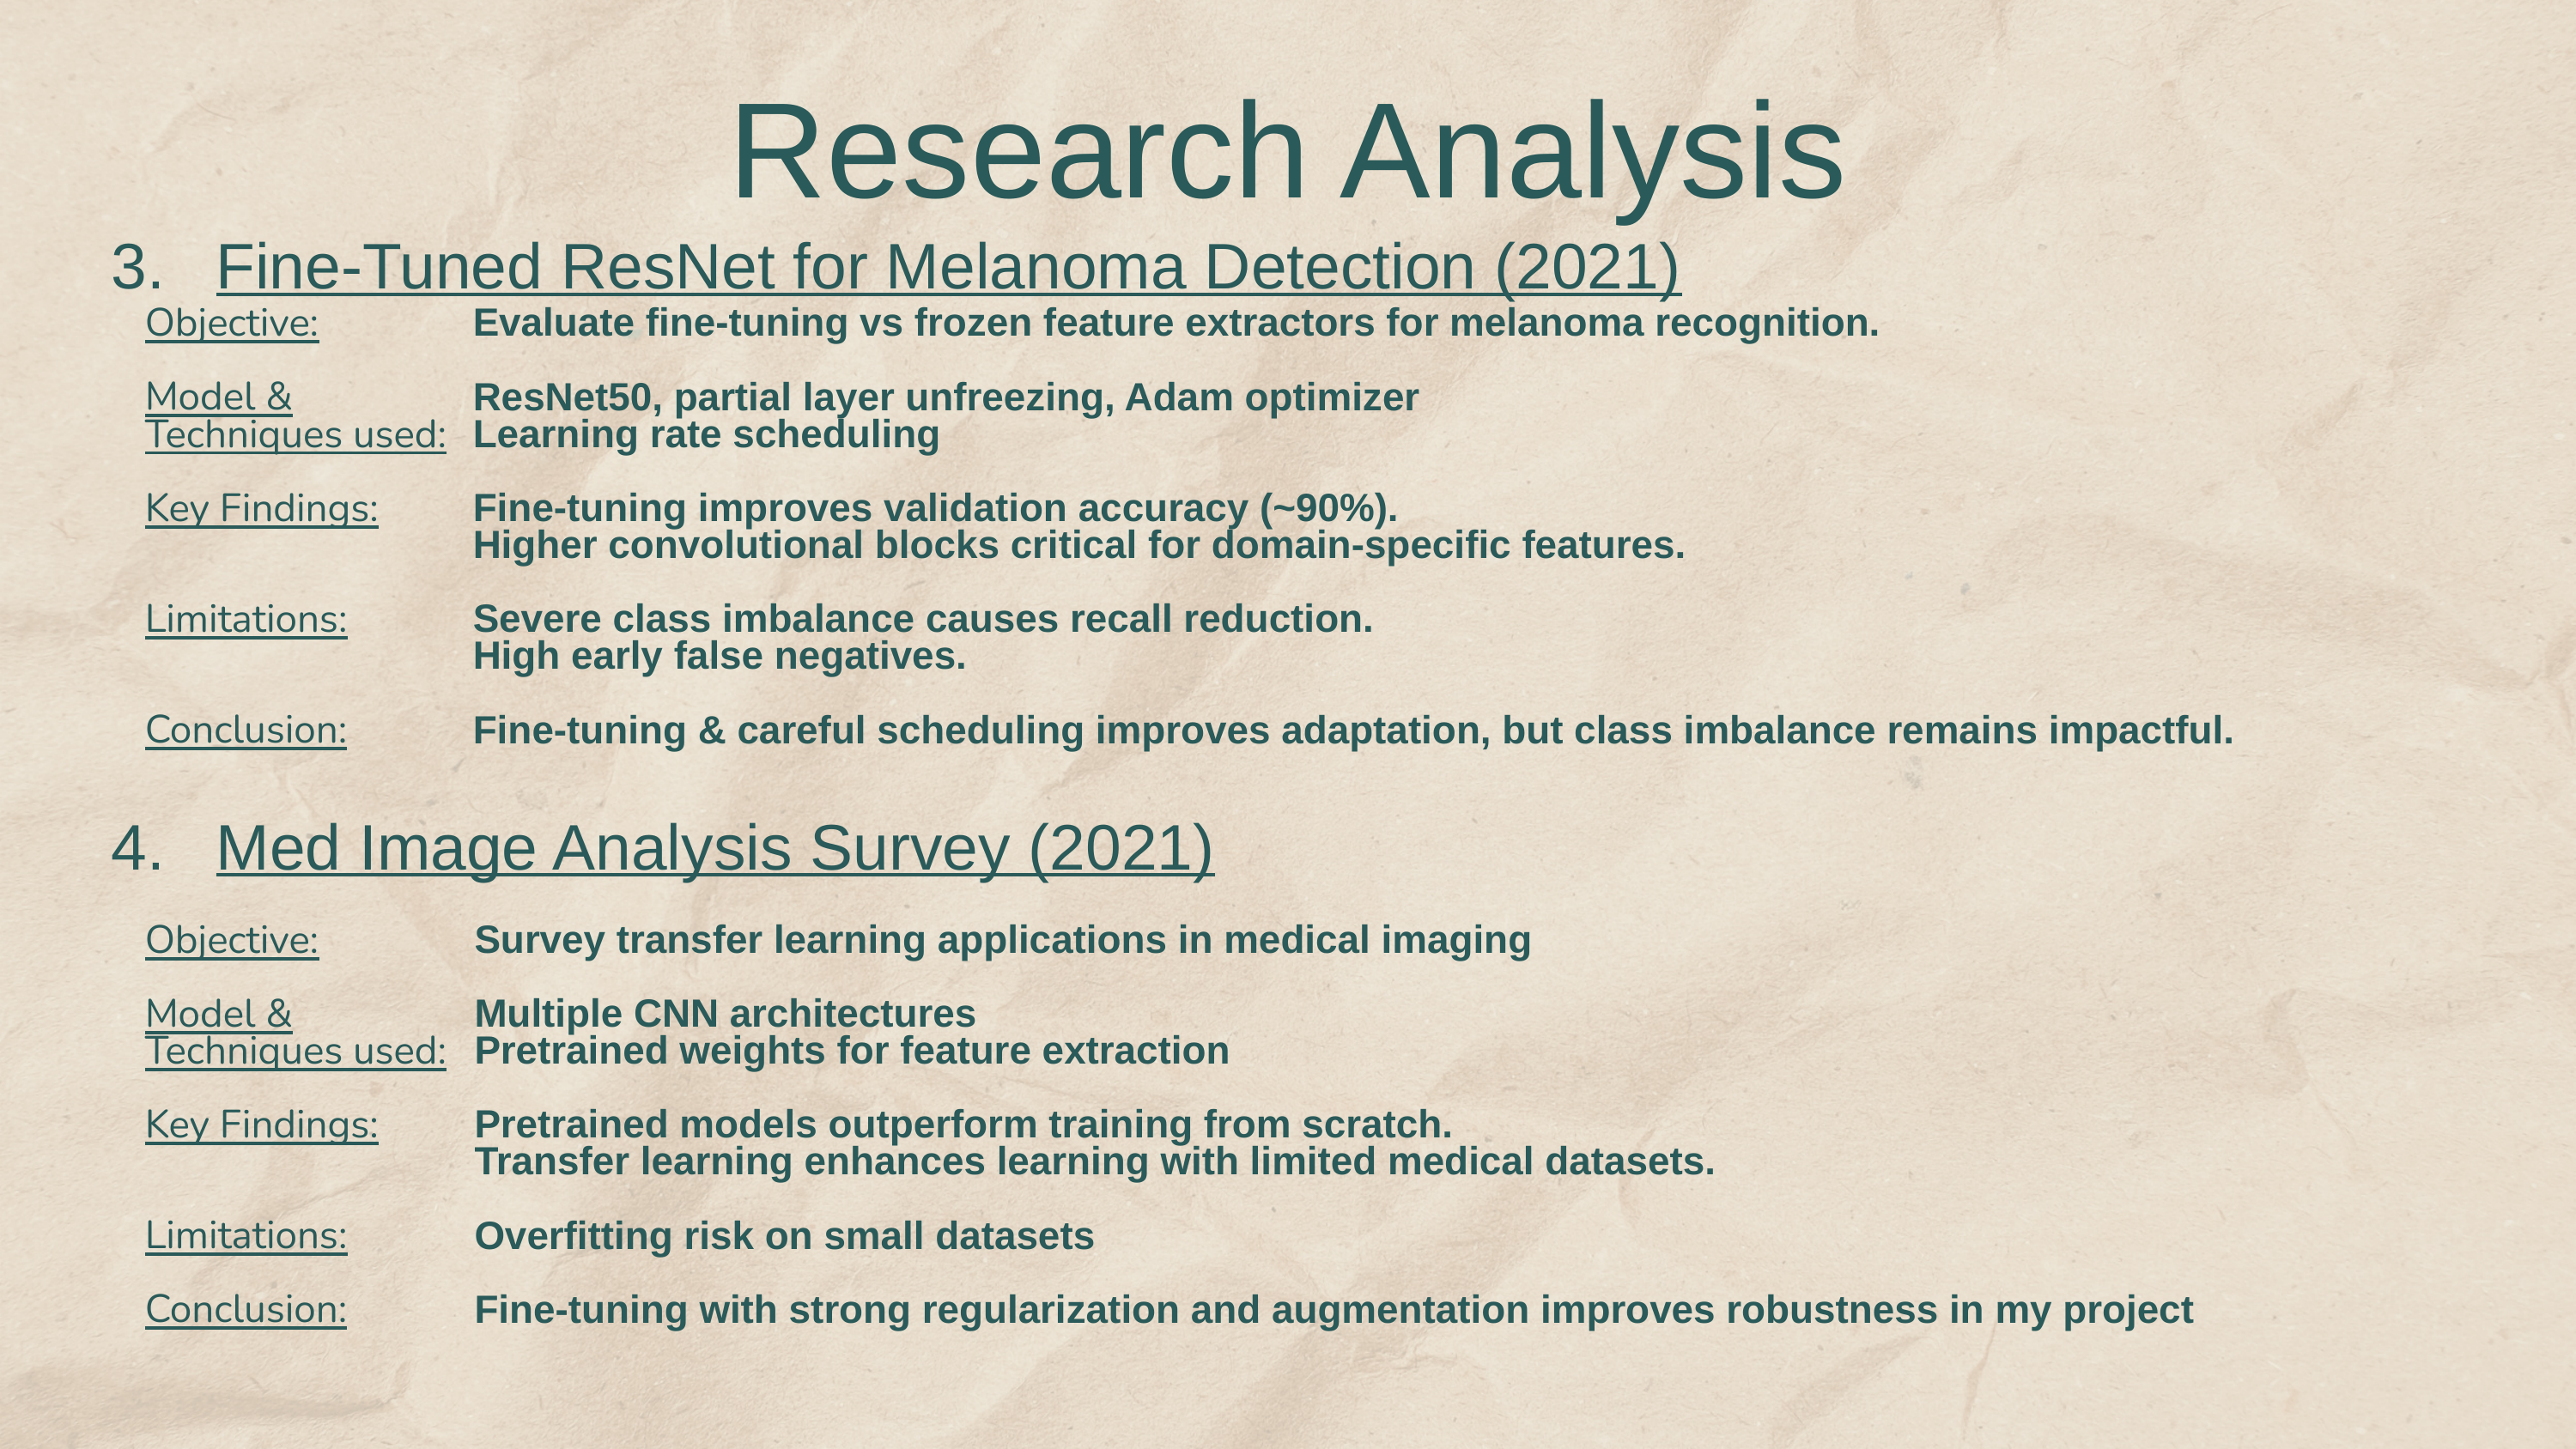

Research Analysis
Fine‑Tuned ResNet for Melanoma Detection (2021)
Objective:

Model & Techniques used:

Key Findings:

Limitations:

Conclusion:
Evaluate fine‑tuning vs frozen feature extractors for melanoma recognition.

ResNet50, partial layer unfreezing, Adam optimizer
Learning rate scheduling

Fine‑tuning improves validation accuracy (~90%).
Higher convolutional blocks critical for domain‑specific features.

Severe class imbalance causes recall reduction.
High early false negatives.

Fine‑tuning & careful scheduling improves adaptation, but class imbalance remains impactful.
Med Image Analysis Survey (2021)
Objective:

Model & Techniques used:

Key Findings:

Limitations:

Conclusion:
Survey transfer learning applications in medical imaging

Multiple CNN architectures
Pretrained weights for feature extraction

Pretrained models outperform training from scratch.
Transfer learning enhances learning with limited medical datasets.

Overfitting risk on small datasets

Fine-tuning with strong regularization and augmentation improves robustness in my project